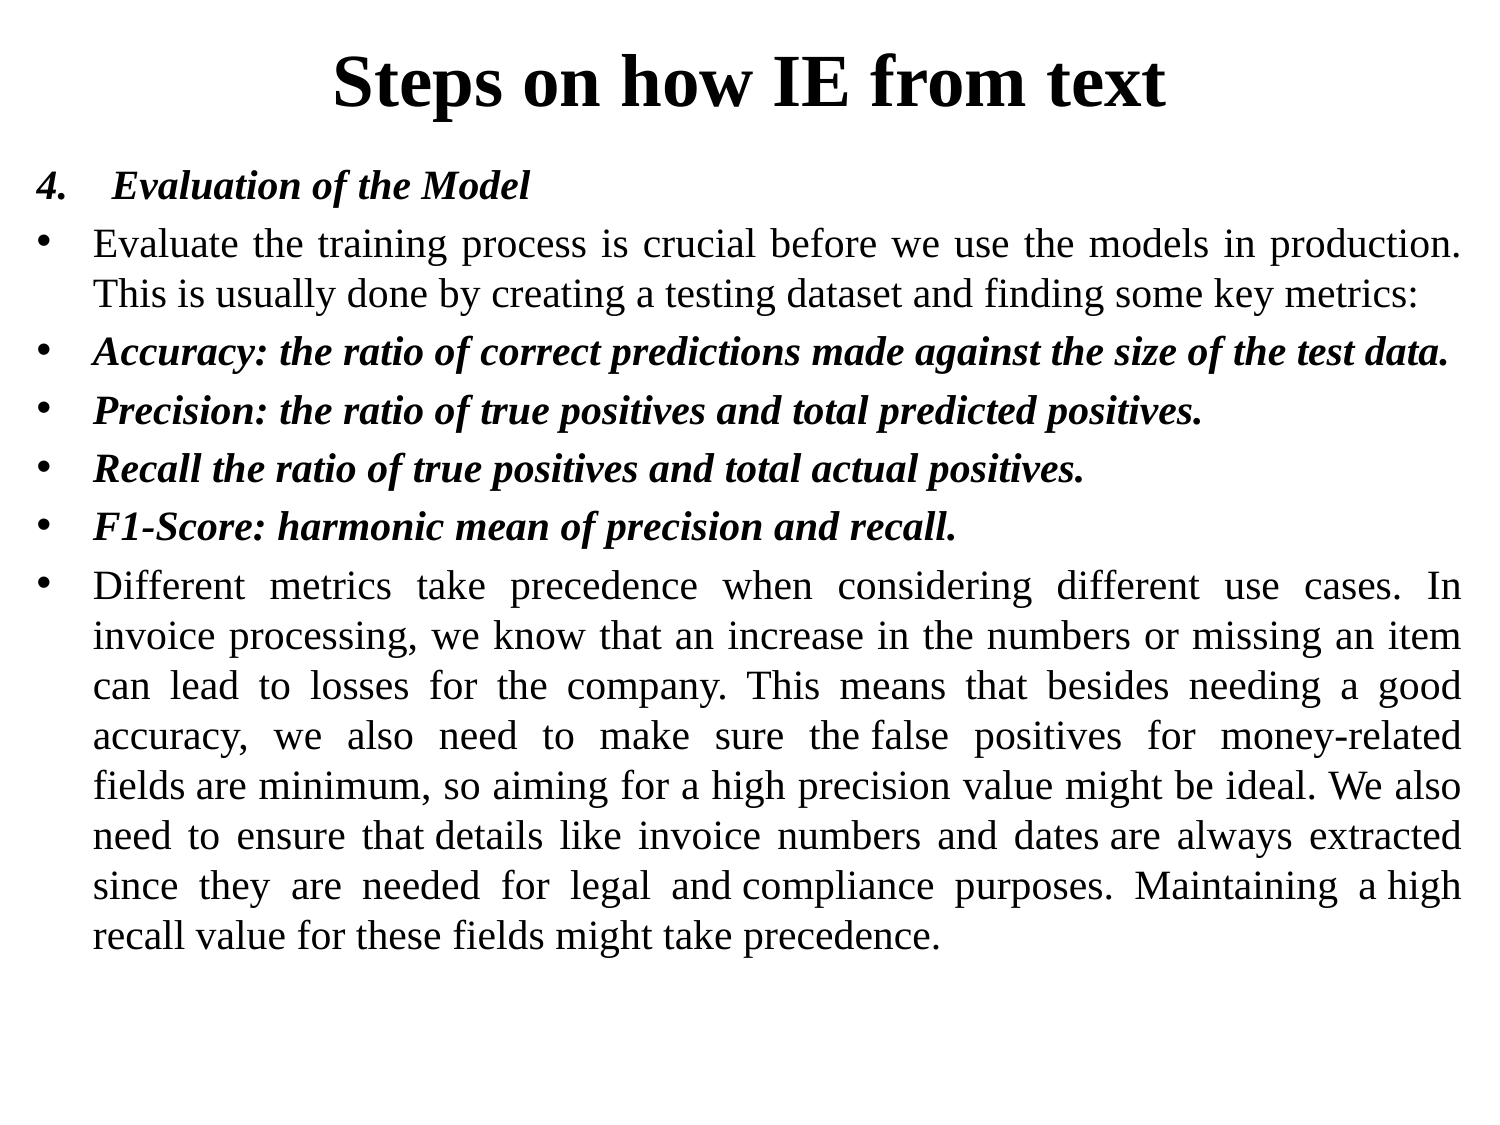

# Steps on how IE from text
Evaluation of the Model
Evaluate the training process is crucial before we use the models in production. This is usually done by creating a testing dataset and finding some key metrics:
Accuracy: the ratio of correct predictions made against the size of the test data.
Precision: the ratio of true positives and total predicted positives.
Recall the ratio of true positives and total actual positives.
F1-Score: harmonic mean of precision and recall.
Different metrics take precedence when considering different use cases. In invoice processing, we know that an increase in the numbers or missing an item can lead to losses for the company. This means that besides needing a good accuracy, we also need to make sure the false positives for money-related fields are minimum, so aiming for a high precision value might be ideal. We also need to ensure that details like invoice numbers and dates are always extracted since they are needed for legal and compliance purposes. Maintaining a high recall value for these fields might take precedence.